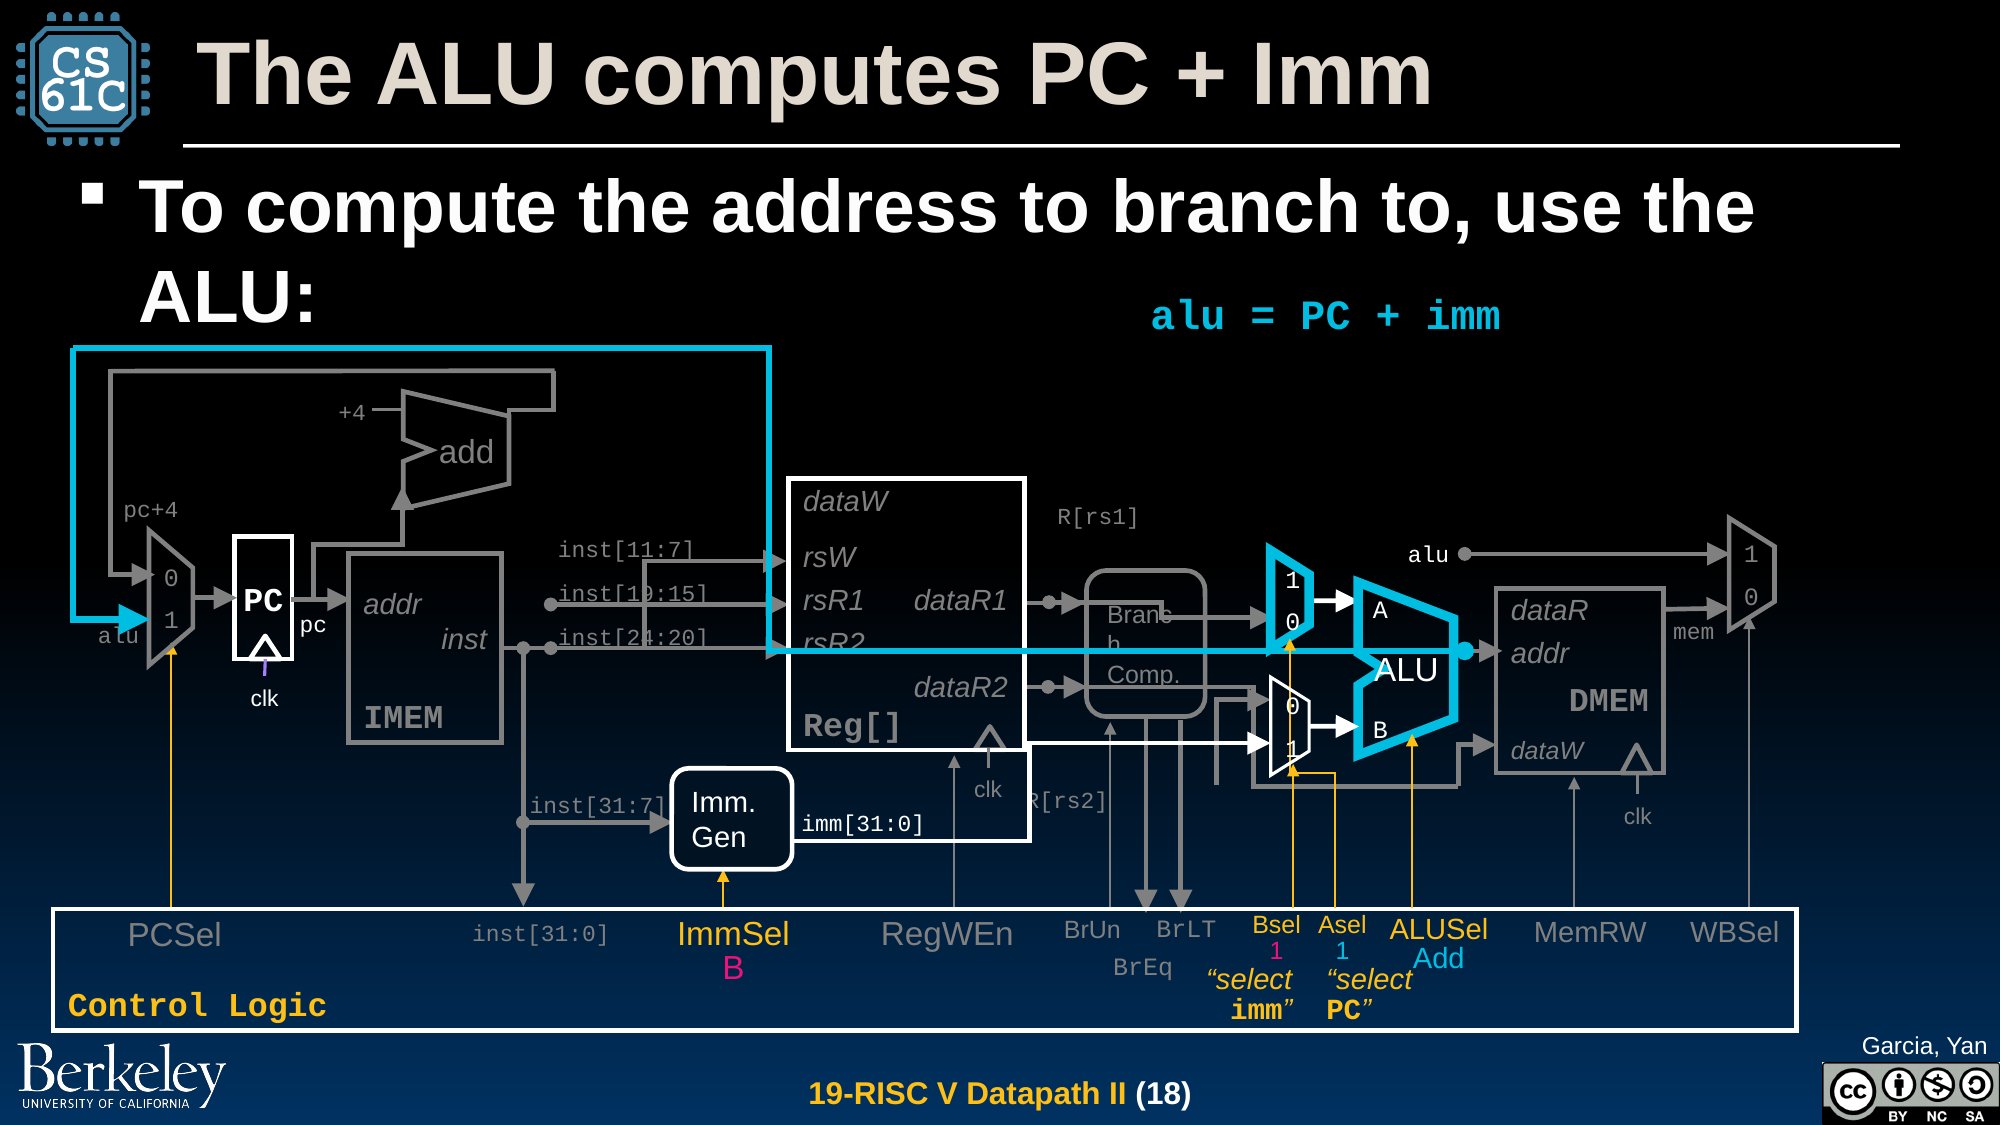

# The ALU computes PC + Imm
To compute the address to branch to, use the ALU:
alu = PC + imm
+4
add
dataW
rsW
rsR1	dataR1
rsR2
	dataR2
Reg[]
pc+4
R[rs1]
inst[11:7]
inst[19:15]
inst[24:20]
alu
PC

1
0
addr
inst

IMEM
Branch Comp.
0
1
1
0
A
ALU
B
	dataR
addr
DMEM
dataW
pc
mem
alu
clk
0
1

clk
Imm. Gen
Imm. Gen
R[rs2]
inst[31:7]
clk
imm[31:0]
Bsel
1
Asel
1
ALUSel
Add
Control Logic
BrLT

ImmSel
B
RegWEn
BrUn
MemRW
WBSel
PCSel
inst[31:0]
BrEq
“select imm”
“select PC”